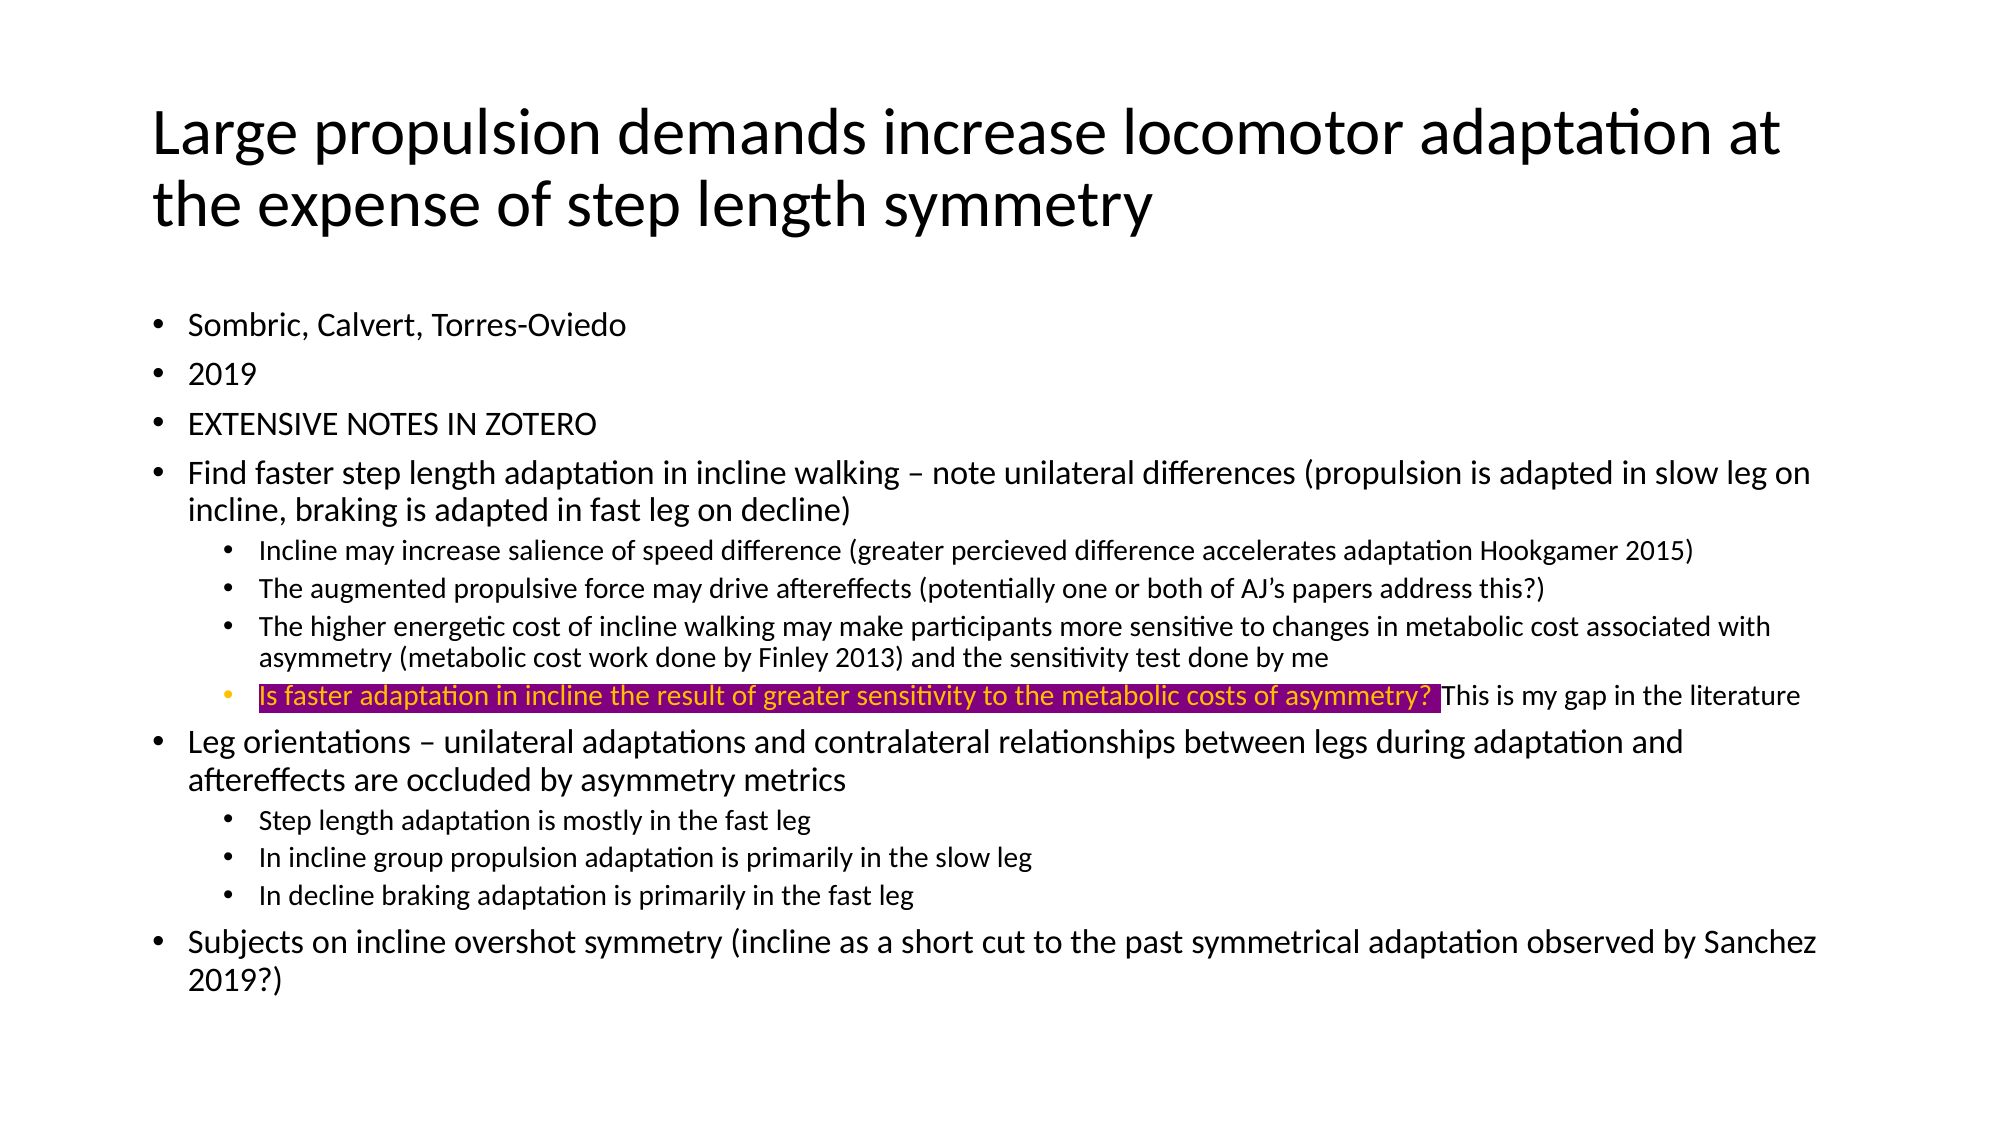

# Large propulsion demands increase locomotor adaptation at the expense of step length symmetry
Sombric, Calvert, Torres-Oviedo
2019
EXTENSIVE NOTES IN ZOTERO
Find faster step length adaptation in incline walking – note unilateral differences (propulsion is adapted in slow leg on incline, braking is adapted in fast leg on decline)
Incline may increase salience of speed difference (greater percieved difference accelerates adaptation Hookgamer 2015)
The augmented propulsive force may drive aftereffects (potentially one or both of AJ’s papers address this?)
The higher energetic cost of incline walking may make participants more sensitive to changes in metabolic cost associated with asymmetry (metabolic cost work done by Finley 2013) and the sensitivity test done by me
Is faster adaptation in incline the result of greater sensitivity to the metabolic costs of asymmetry? This is my gap in the literature
Leg orientations – unilateral adaptations and contralateral relationships between legs during adaptation and aftereffects are occluded by asymmetry metrics
Step length adaptation is mostly in the fast leg
In incline group propulsion adaptation is primarily in the slow leg
In decline braking adaptation is primarily in the fast leg
Subjects on incline overshot symmetry (incline as a short cut to the past symmetrical adaptation observed by Sanchez 2019?)